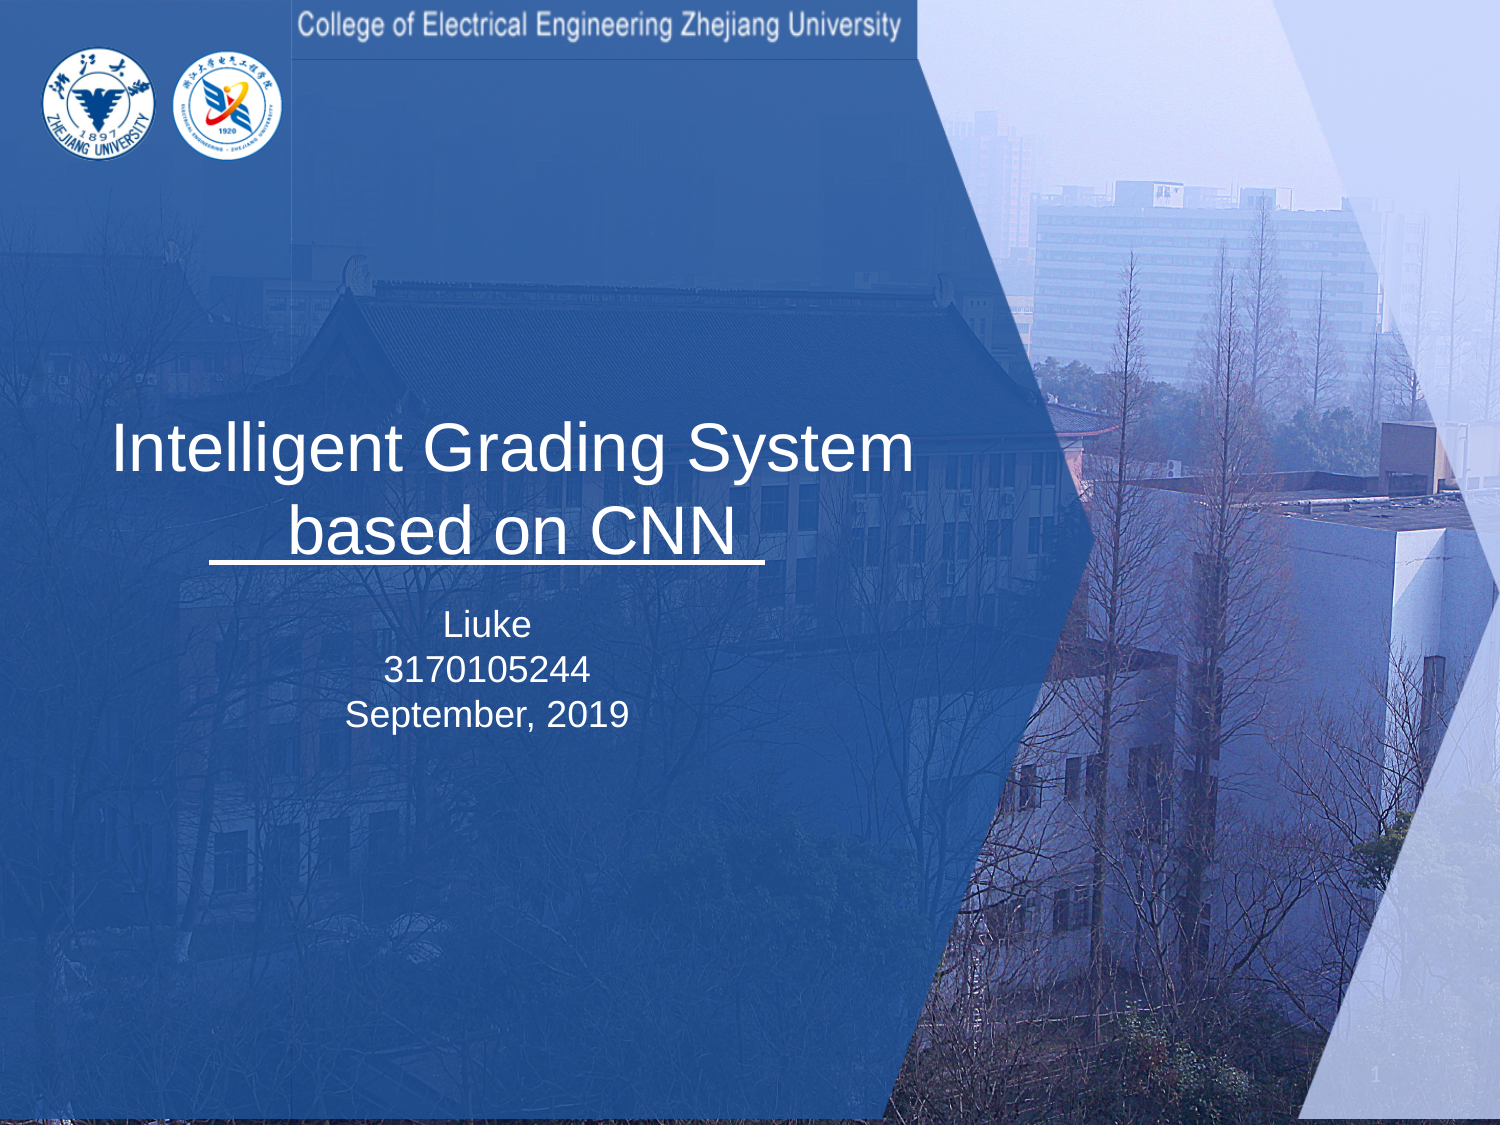

Intelligent Grading System based on CNN
Liuke
3170105244
September, 2019
1